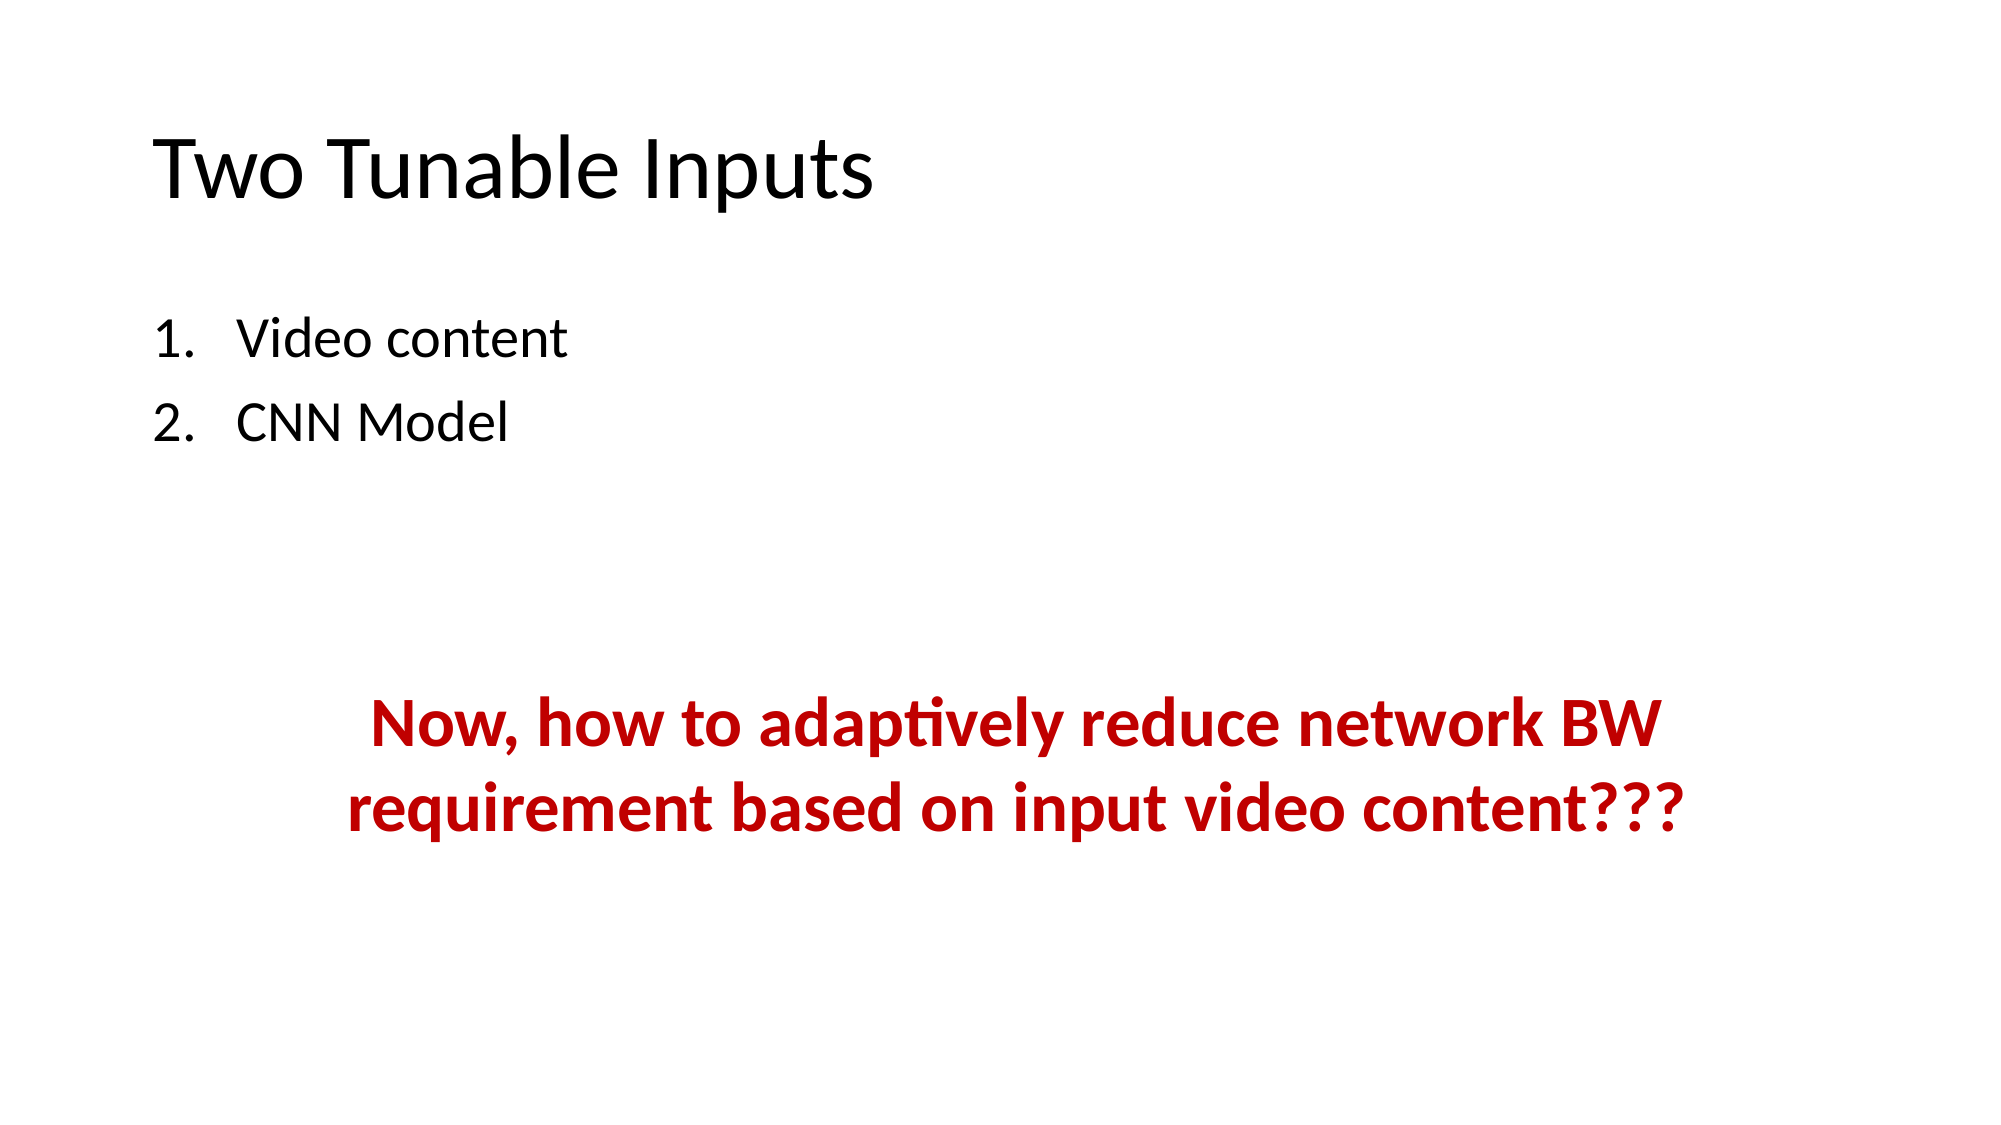

# Two Tunable Inputs
Video content
CNN Model
Now, how to adaptively reduce network BW requirement based on input video content???